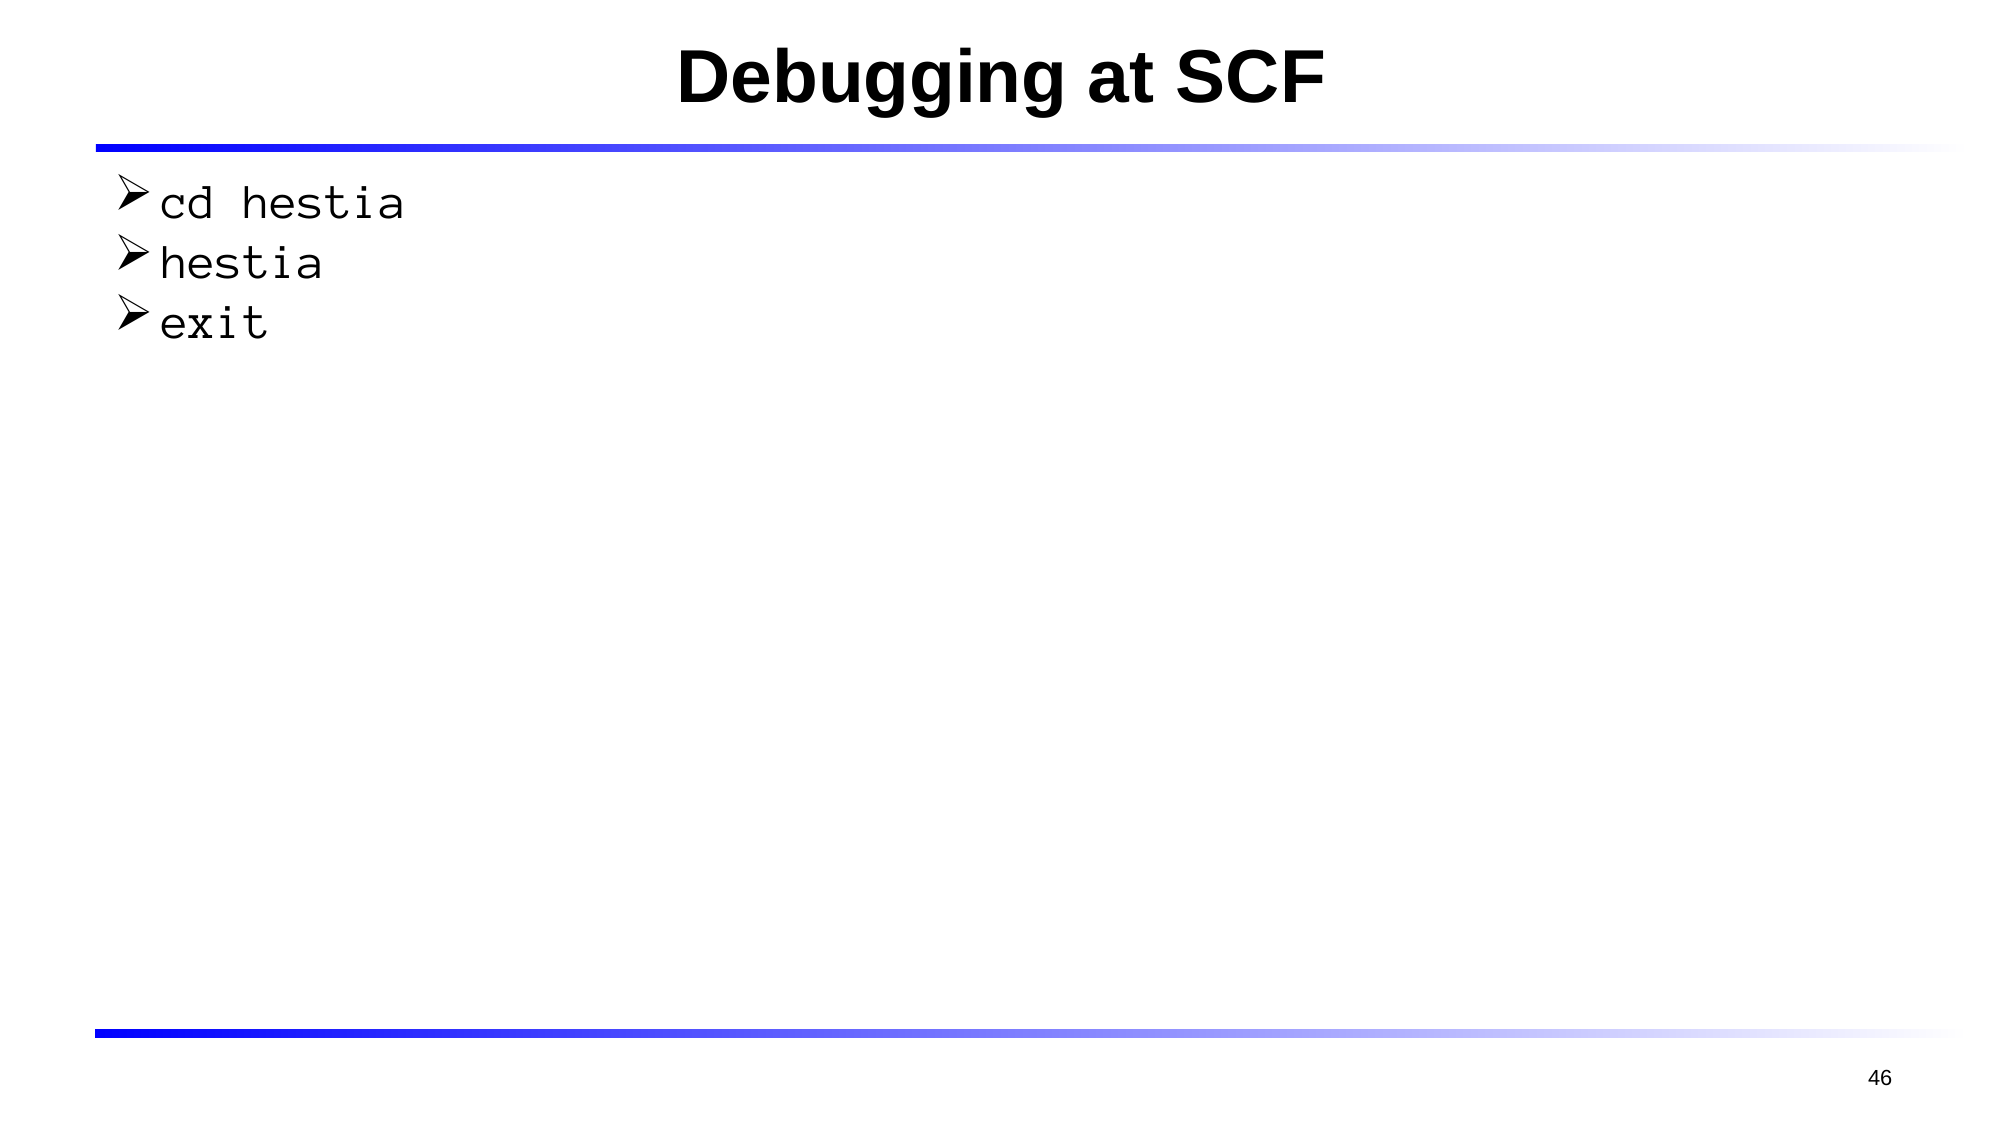

# Debugging at SCF
cd hestia
hestia
exit

46